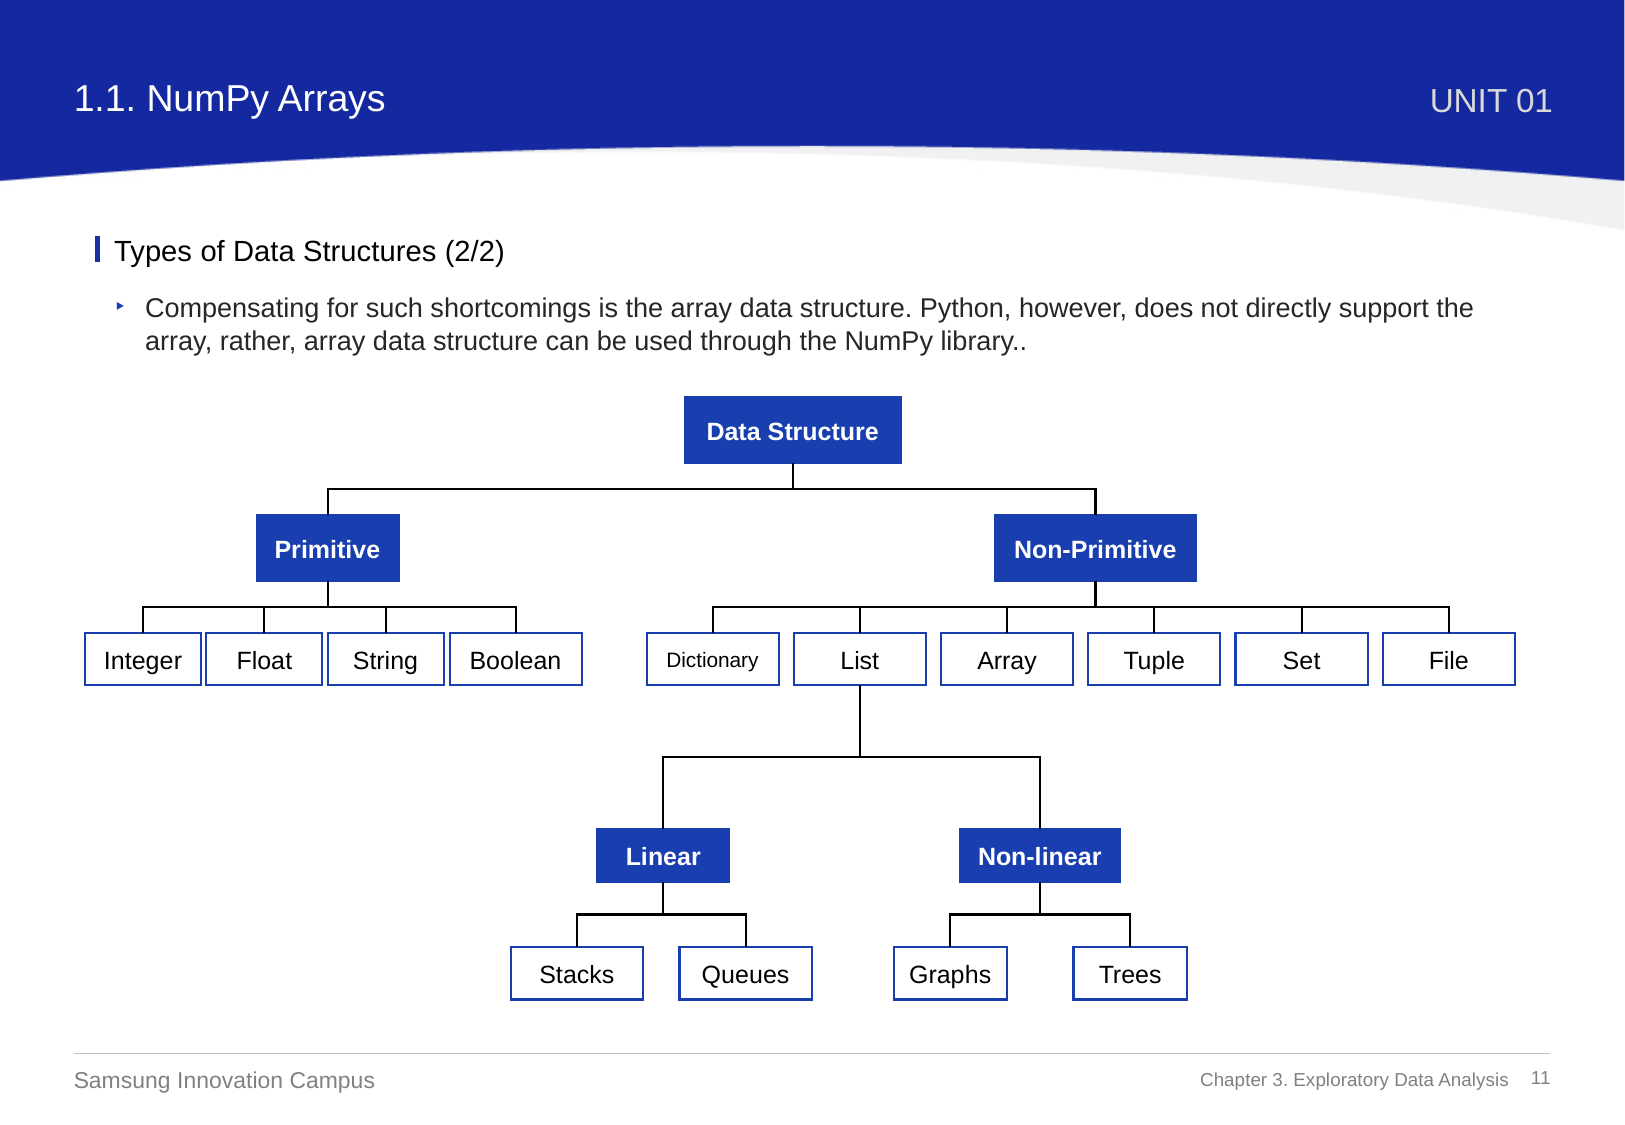

1.1. NumPy Arrays
UNIT 01
Types of Data Structures (2/2)
Compensating for such shortcomings is the array data structure. Python, however, does not directly support the array, rather, array data structure can be used through the NumPy library..
Data Structure
Primitive
Non-Primitive
Integer
Float
String
Boolean
Dictionary
List
Array
Tuple
Set
File
Linear
Non-linear
Stacks
Queues
Graphs
Trees